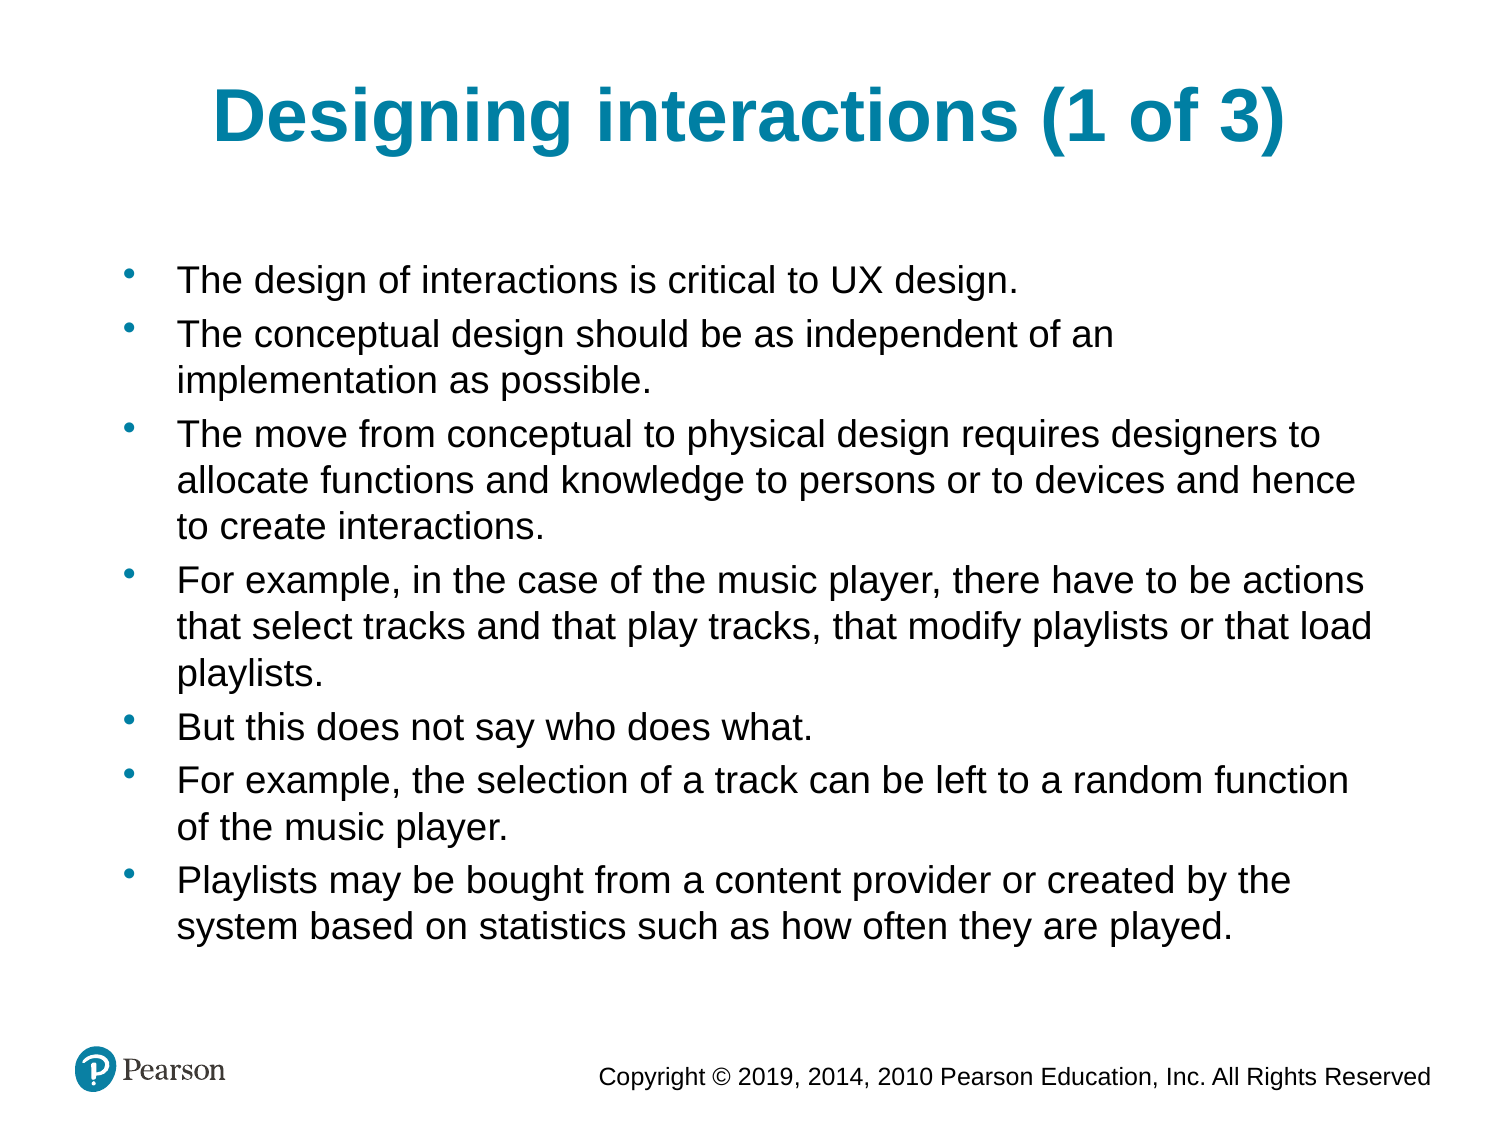

Designing interactions (1 of 3)
The design of interactions is critical to UX design.
The conceptual design should be as independent of an implementation as possible.
The move from conceptual to physical design requires designers to allocate functions and knowledge to persons or to devices and hence to create interactions.
For example, in the case of the music player, there have to be actions that select tracks and that play tracks, that modify playlists or that load playlists.
But this does not say who does what.
For example, the selection of a track can be left to a random function of the music player.
Playlists may be bought from a content provider or created by the system based on statistics such as how often they are played.